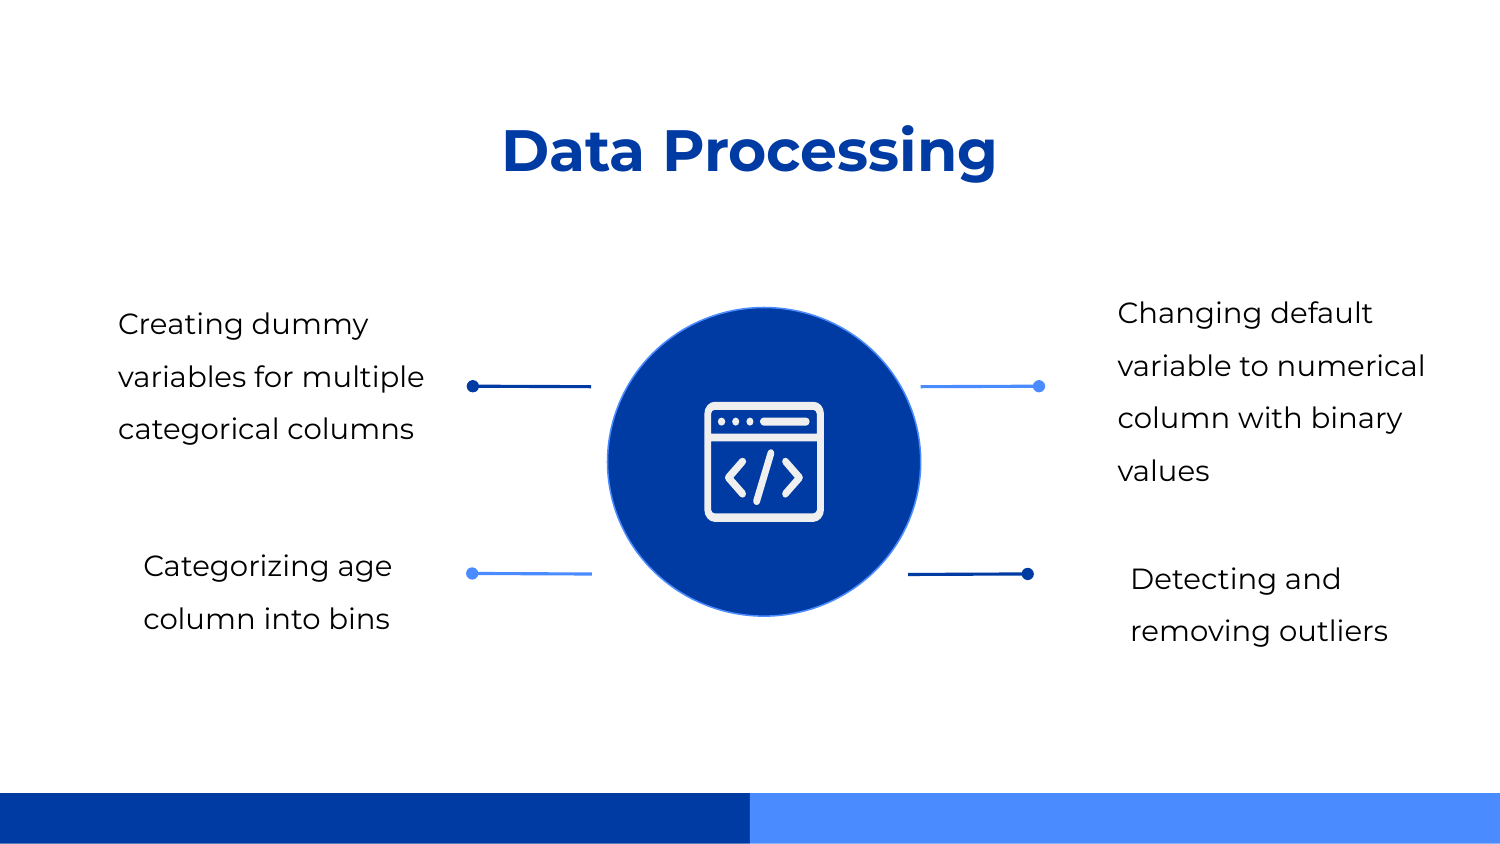

# Data Processing
Changing default variable to numerical column with binary values
Creating dummy variables for multiple categorical columns

Categorizing age column into bins
Detecting and removing outliers